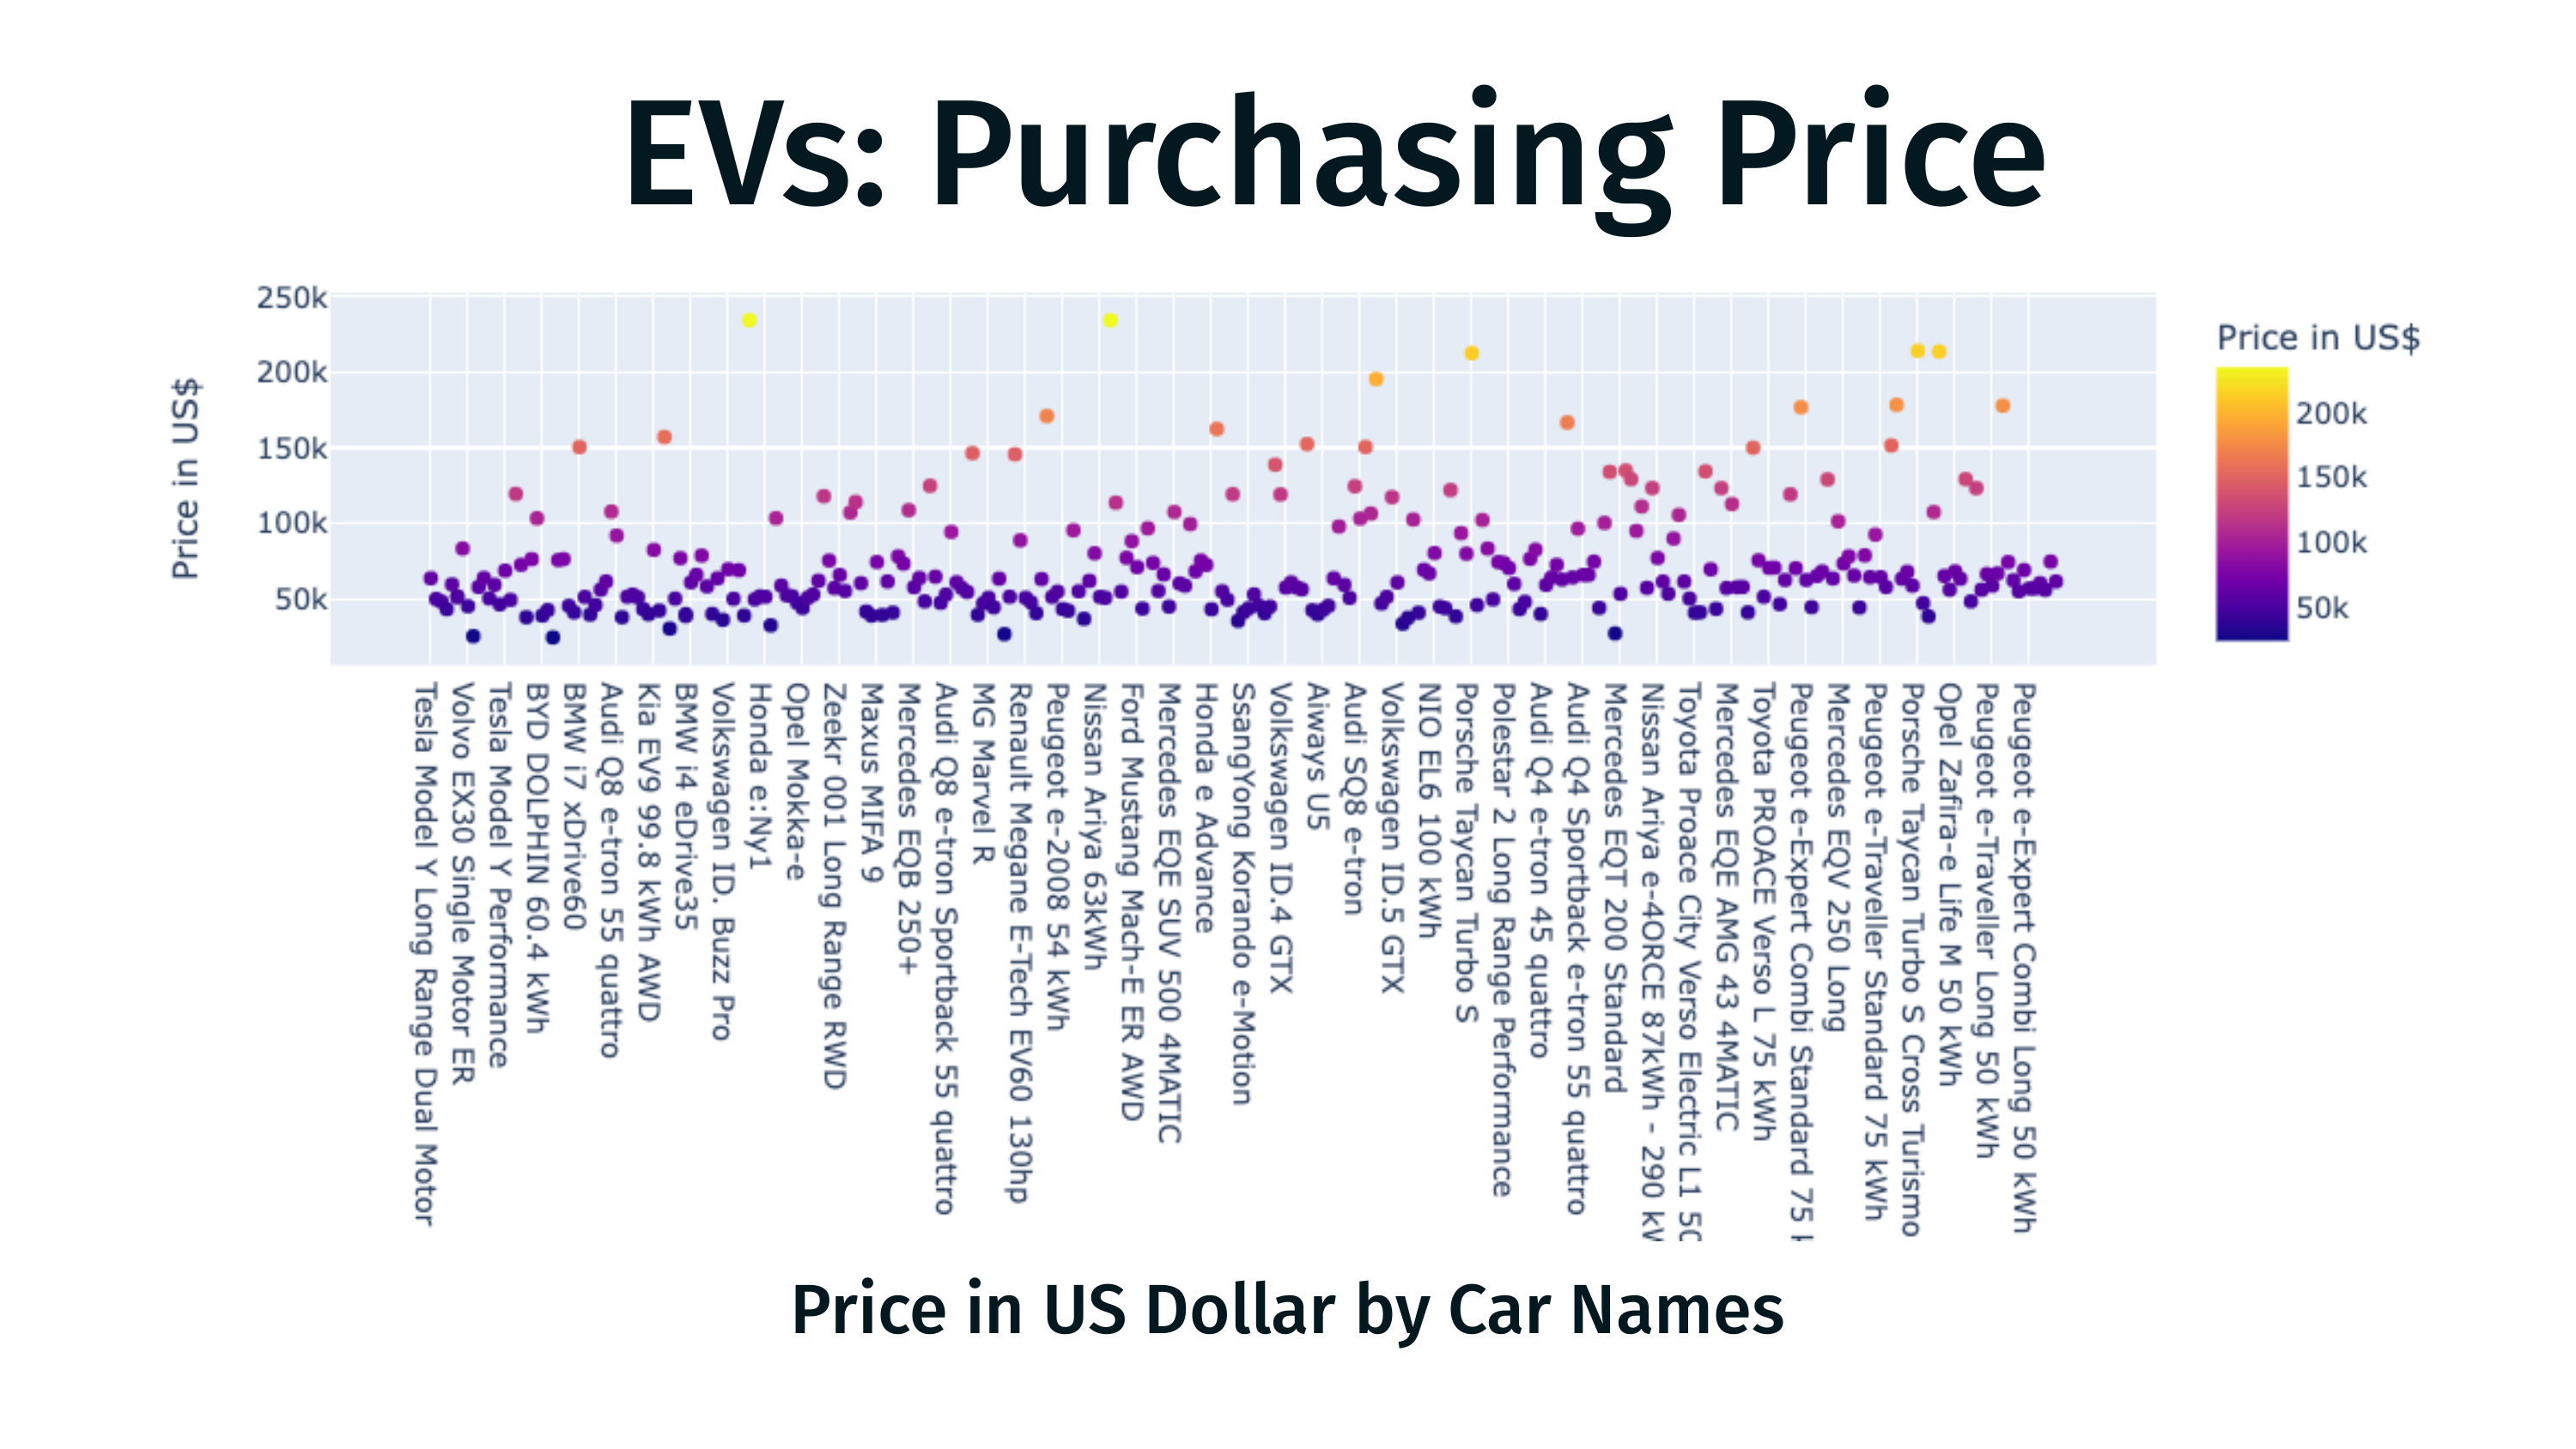

EVs: Purchasing Price

Price in US Dollar by Car Names